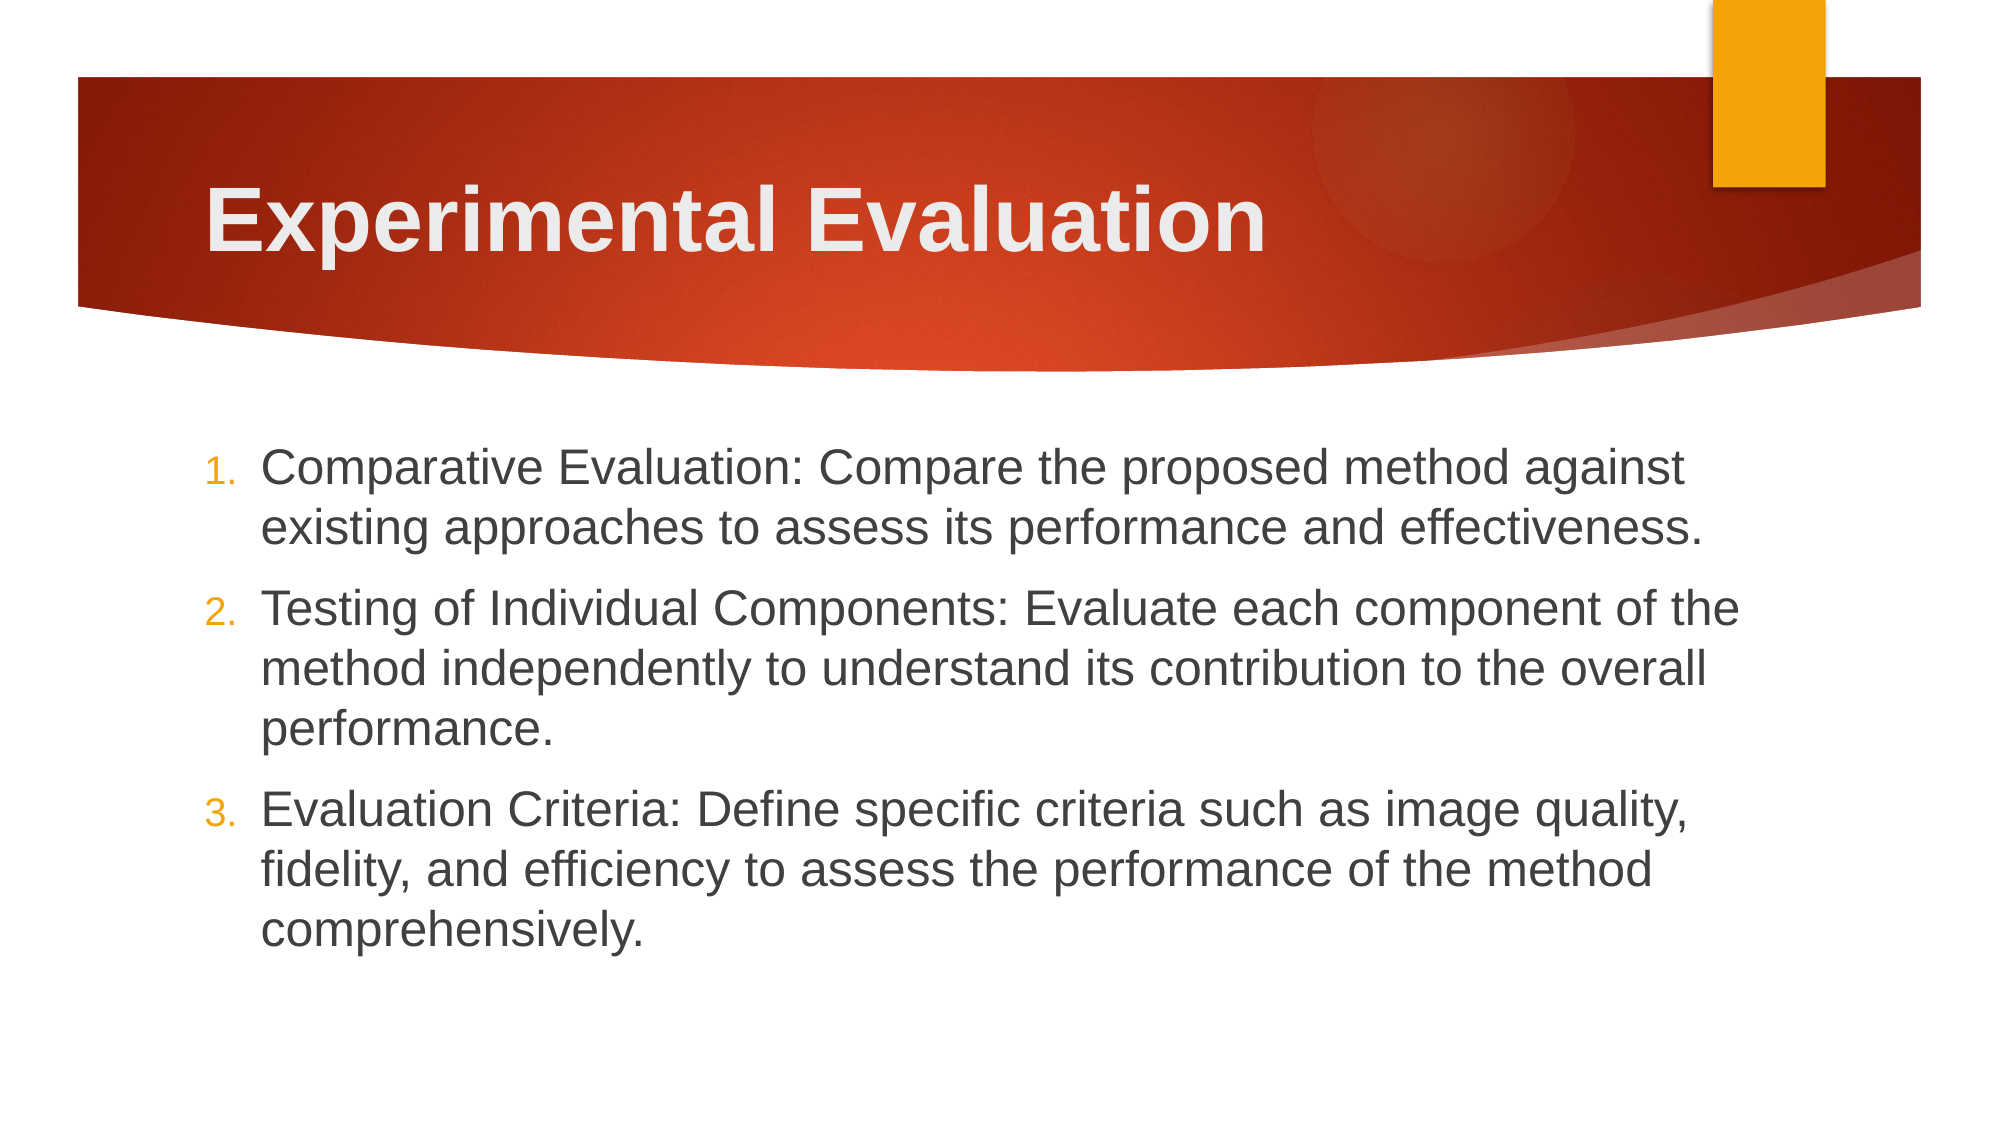

# Experimental Evaluation
Comparative Evaluation: Compare the proposed method against existing approaches to assess its performance and effectiveness.
Testing of Individual Components: Evaluate each component of the method independently to understand its contribution to the overall performance.
Evaluation Criteria: Define specific criteria such as image quality, fidelity, and efficiency to assess the performance of the method comprehensively.